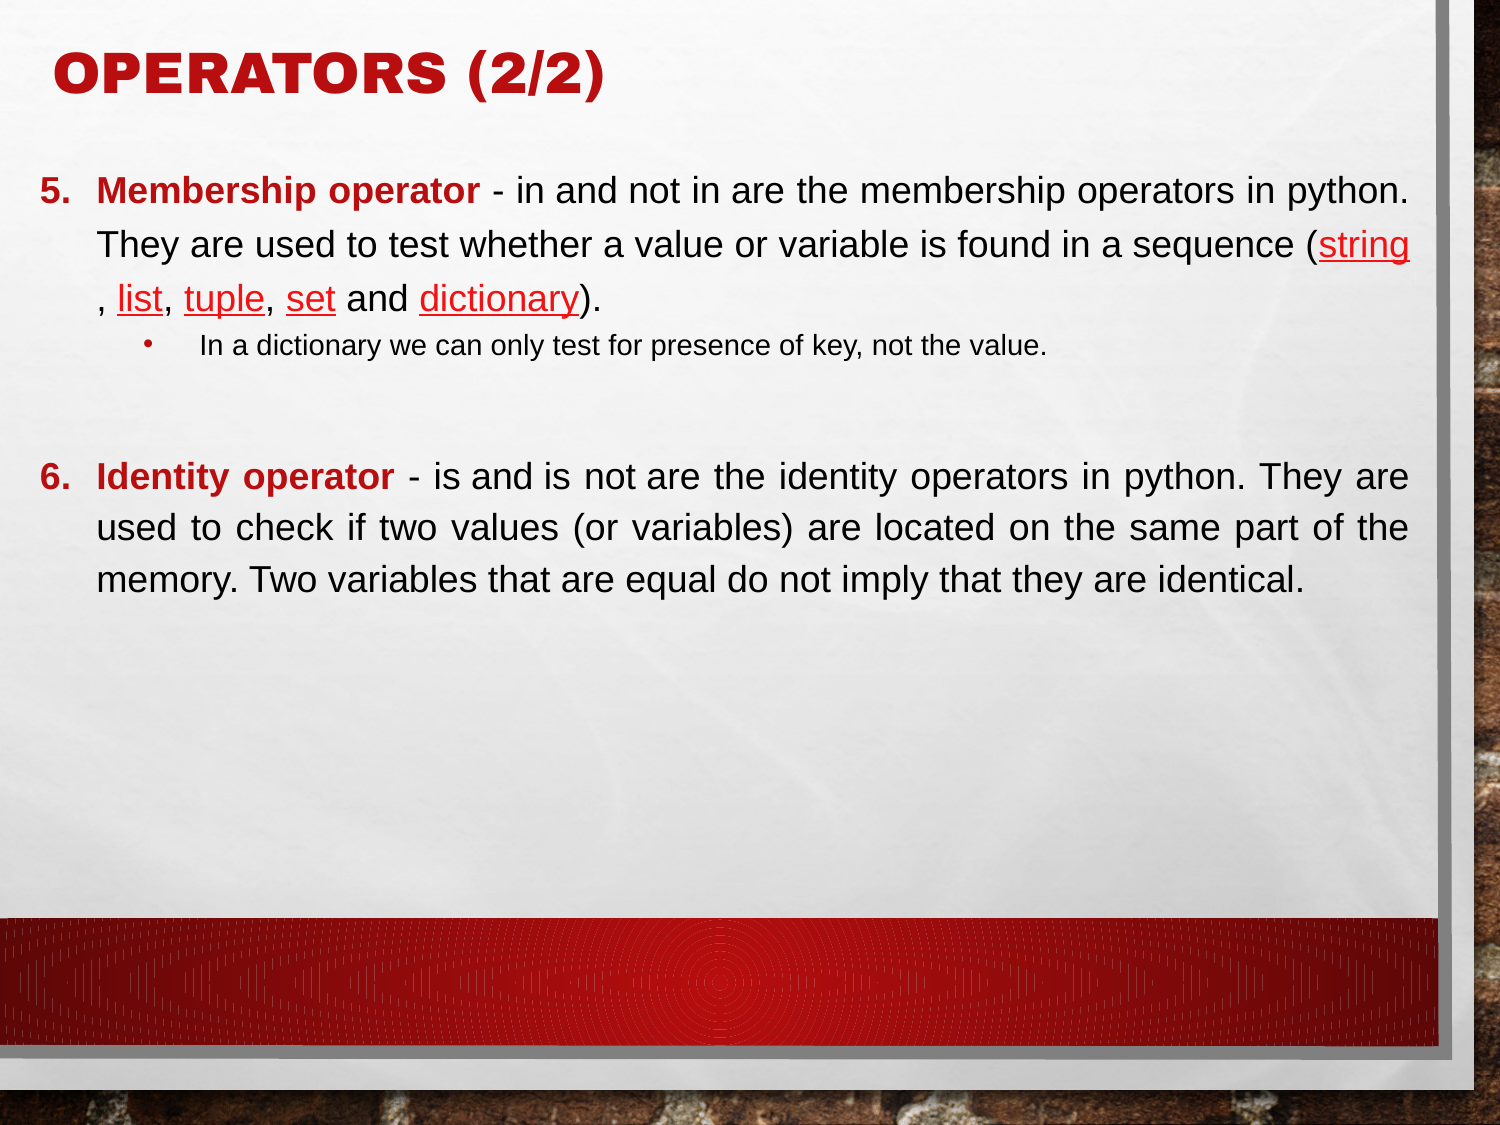

# Operators (2/2)
Membership operator - in and not in are the membership operators in python. They are used to test whether a value or variable is found in a sequence (string, list, tuple, set and dictionary).
In a dictionary we can only test for presence of key, not the value.

Identity operator - is and is not are the identity operators in python. They are used to check if two values (or variables) are located on the same part of the memory. Two variables that are equal do not imply that they are identical.